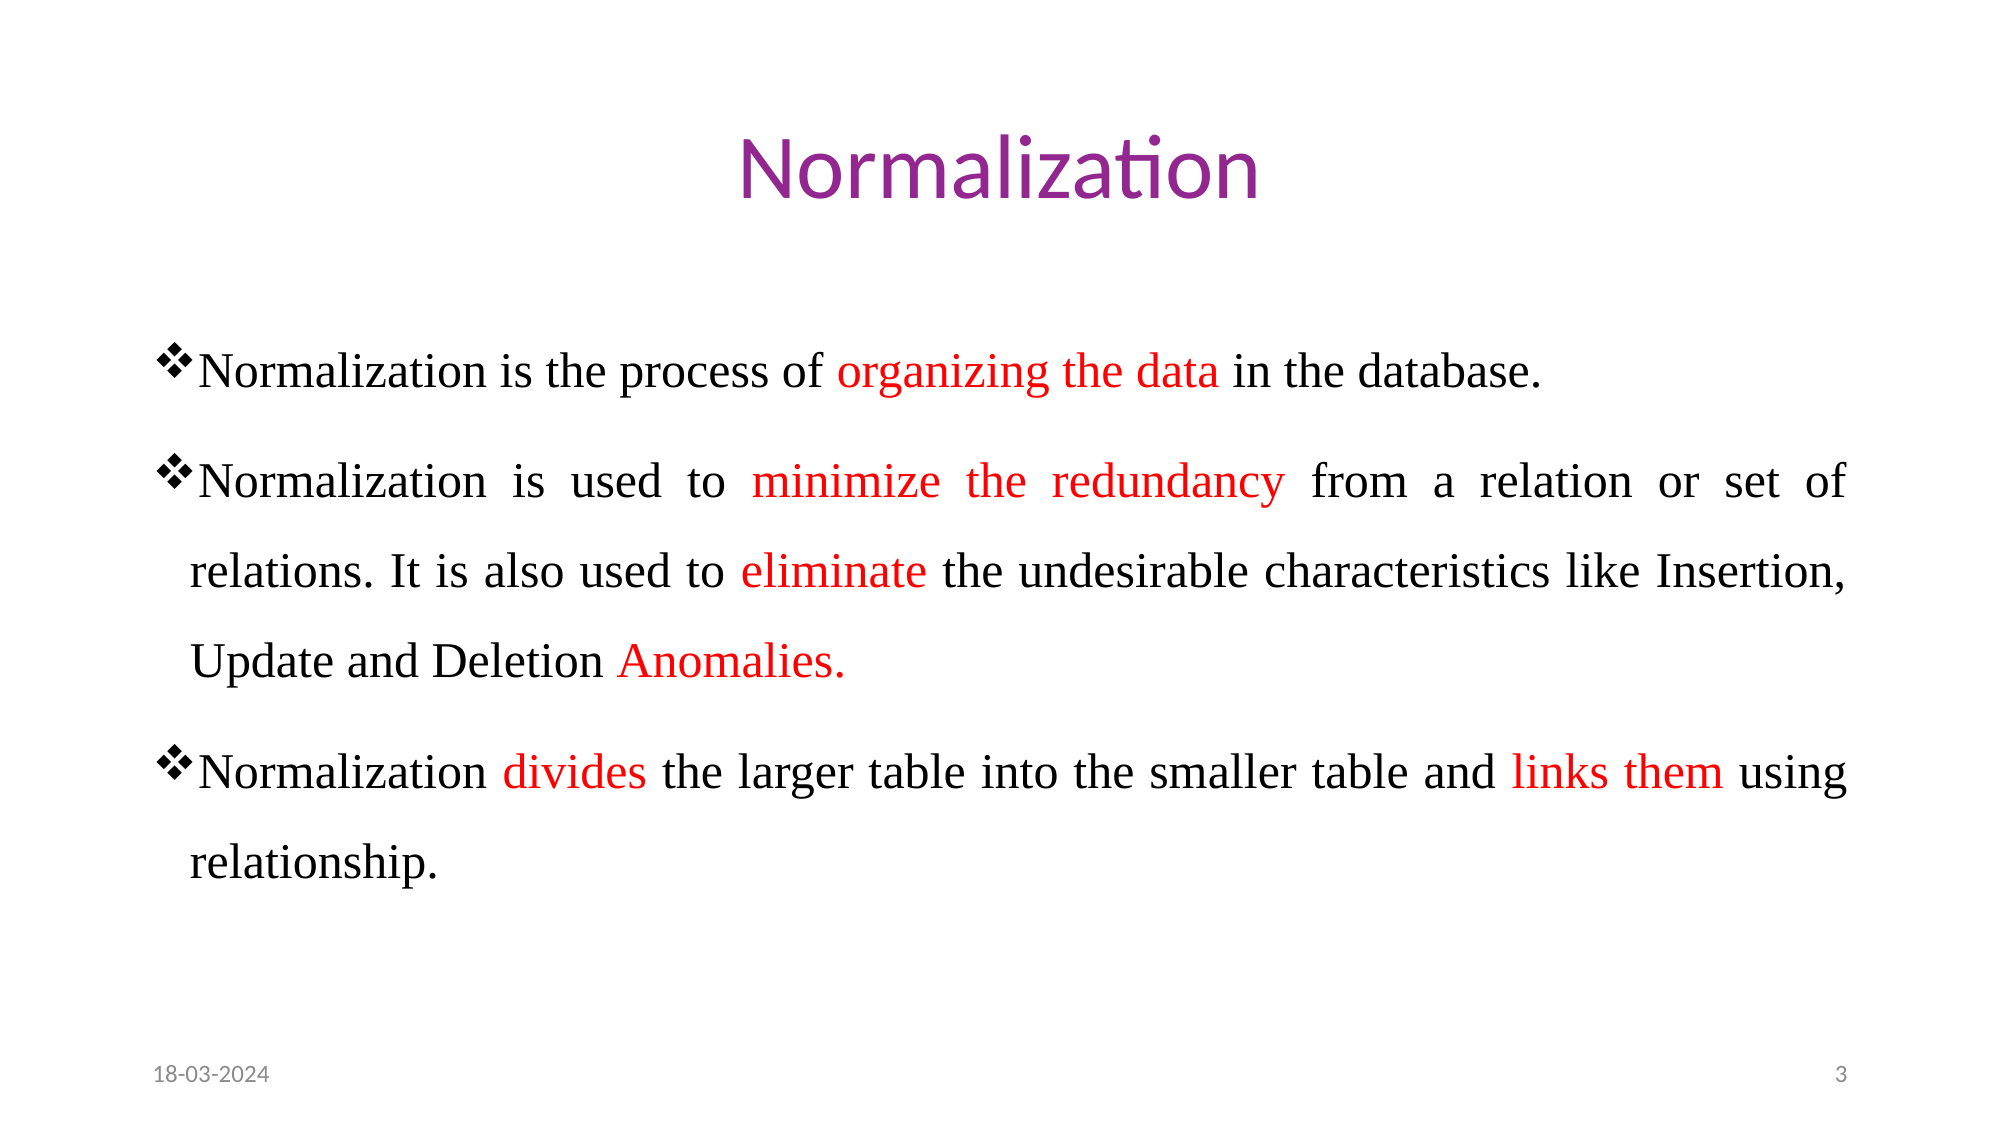

# Normalization
Normalization is the process of organizing the data in the database.
Normalization is used to minimize the redundancy from a relation or set of relations. It is also used to eliminate the undesirable characteristics like Insertion, Update and Deletion Anomalies.
Normalization divides the larger table into the smaller table and links them using relationship.

18-03-2024
3